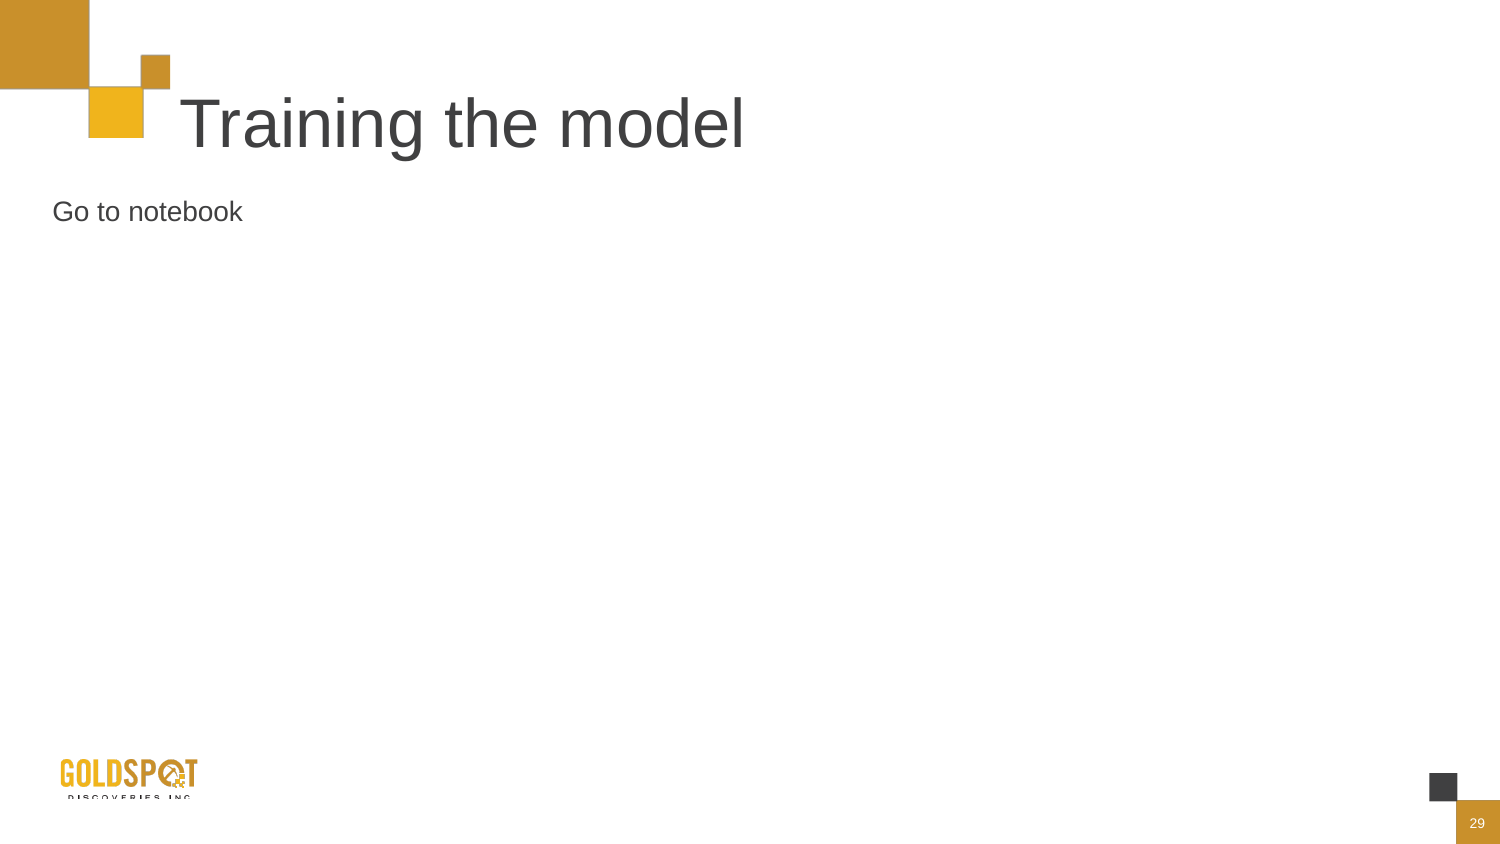

# Training the model
Go to notebook
29